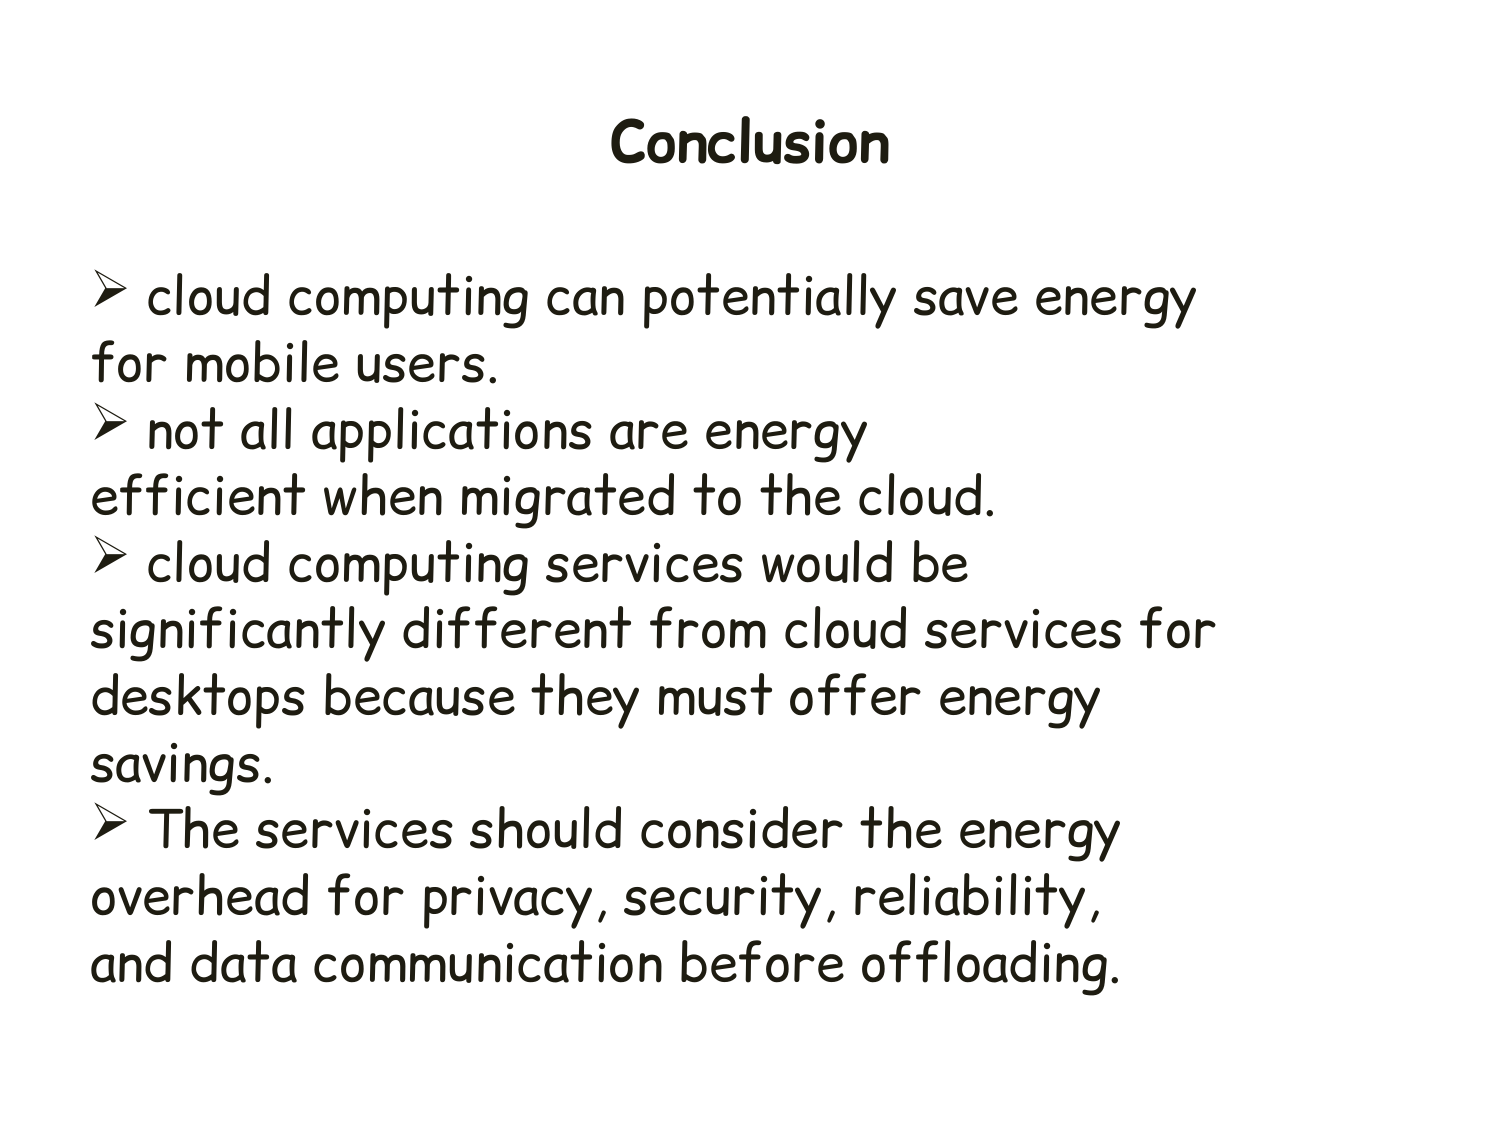

# Conclusion
cloud computing can potentially save energy
for mobile users.
not all applications are energy
efficient when migrated to the cloud.
cloud computing services would be
significantly different from cloud services for
desktops because they must offer energy
savings.
The services should consider the energy
overhead for privacy, security, reliability,
and data communication before offloading.